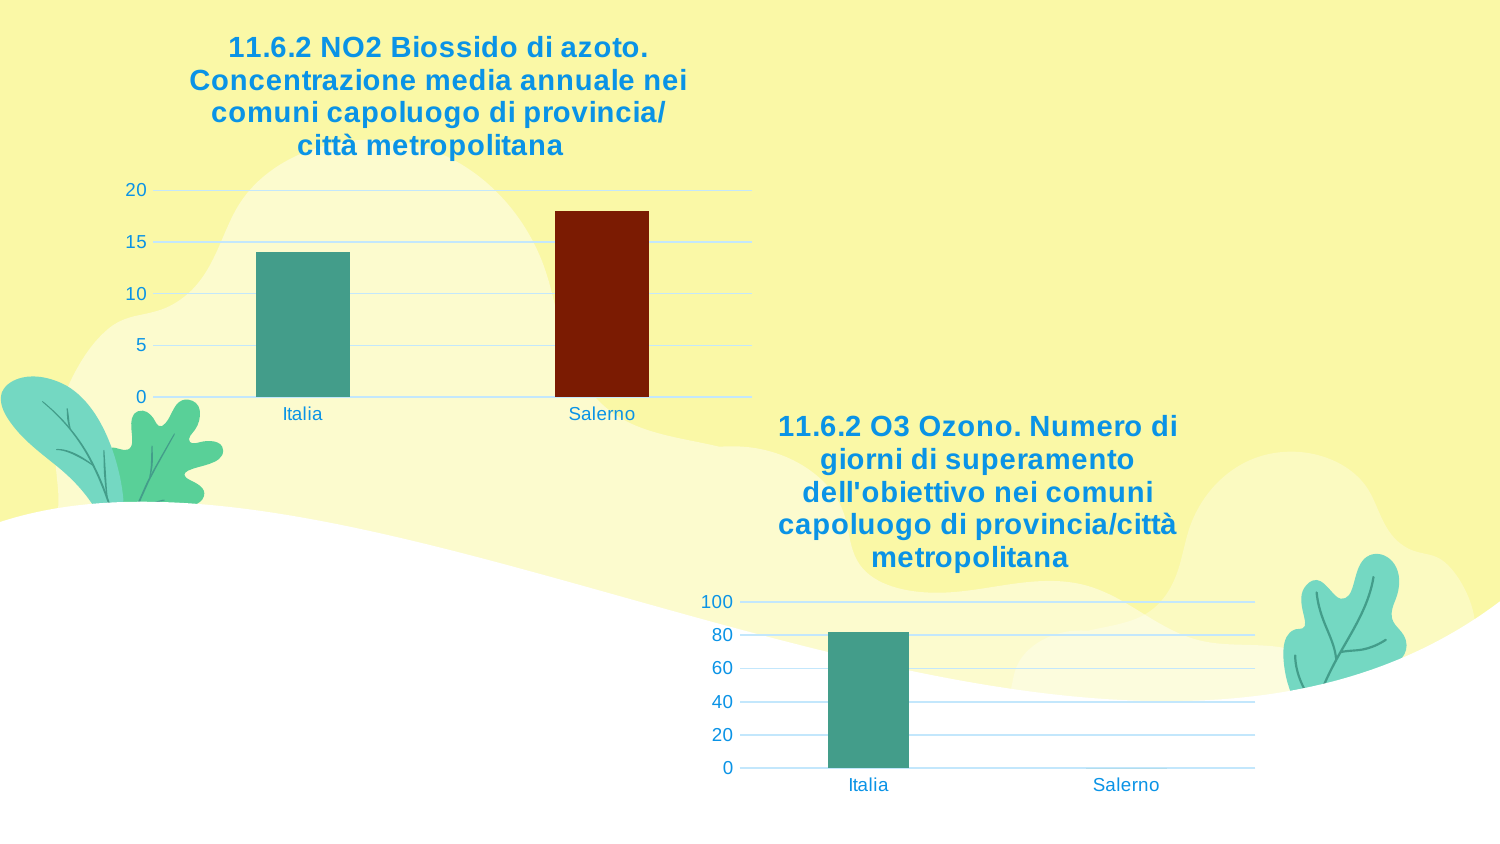

### Chart: 11.6.2 NO2 Biossido di azoto. Concentrazione media annuale nei comuni capoluogo di provincia/città metropolitana

| Category |  |
|---|---|
| Italia | 14.0 |
| Salerno | 18.0 |

### Chart: 11.6.2 O3 Ozono. Numero di giorni di superamento dell'obiettivo nei comuni capoluogo di provincia/città metropolitana

| Category |  |
|---|---|
| Italia | 82.0 |
| Salerno | 0.0 |